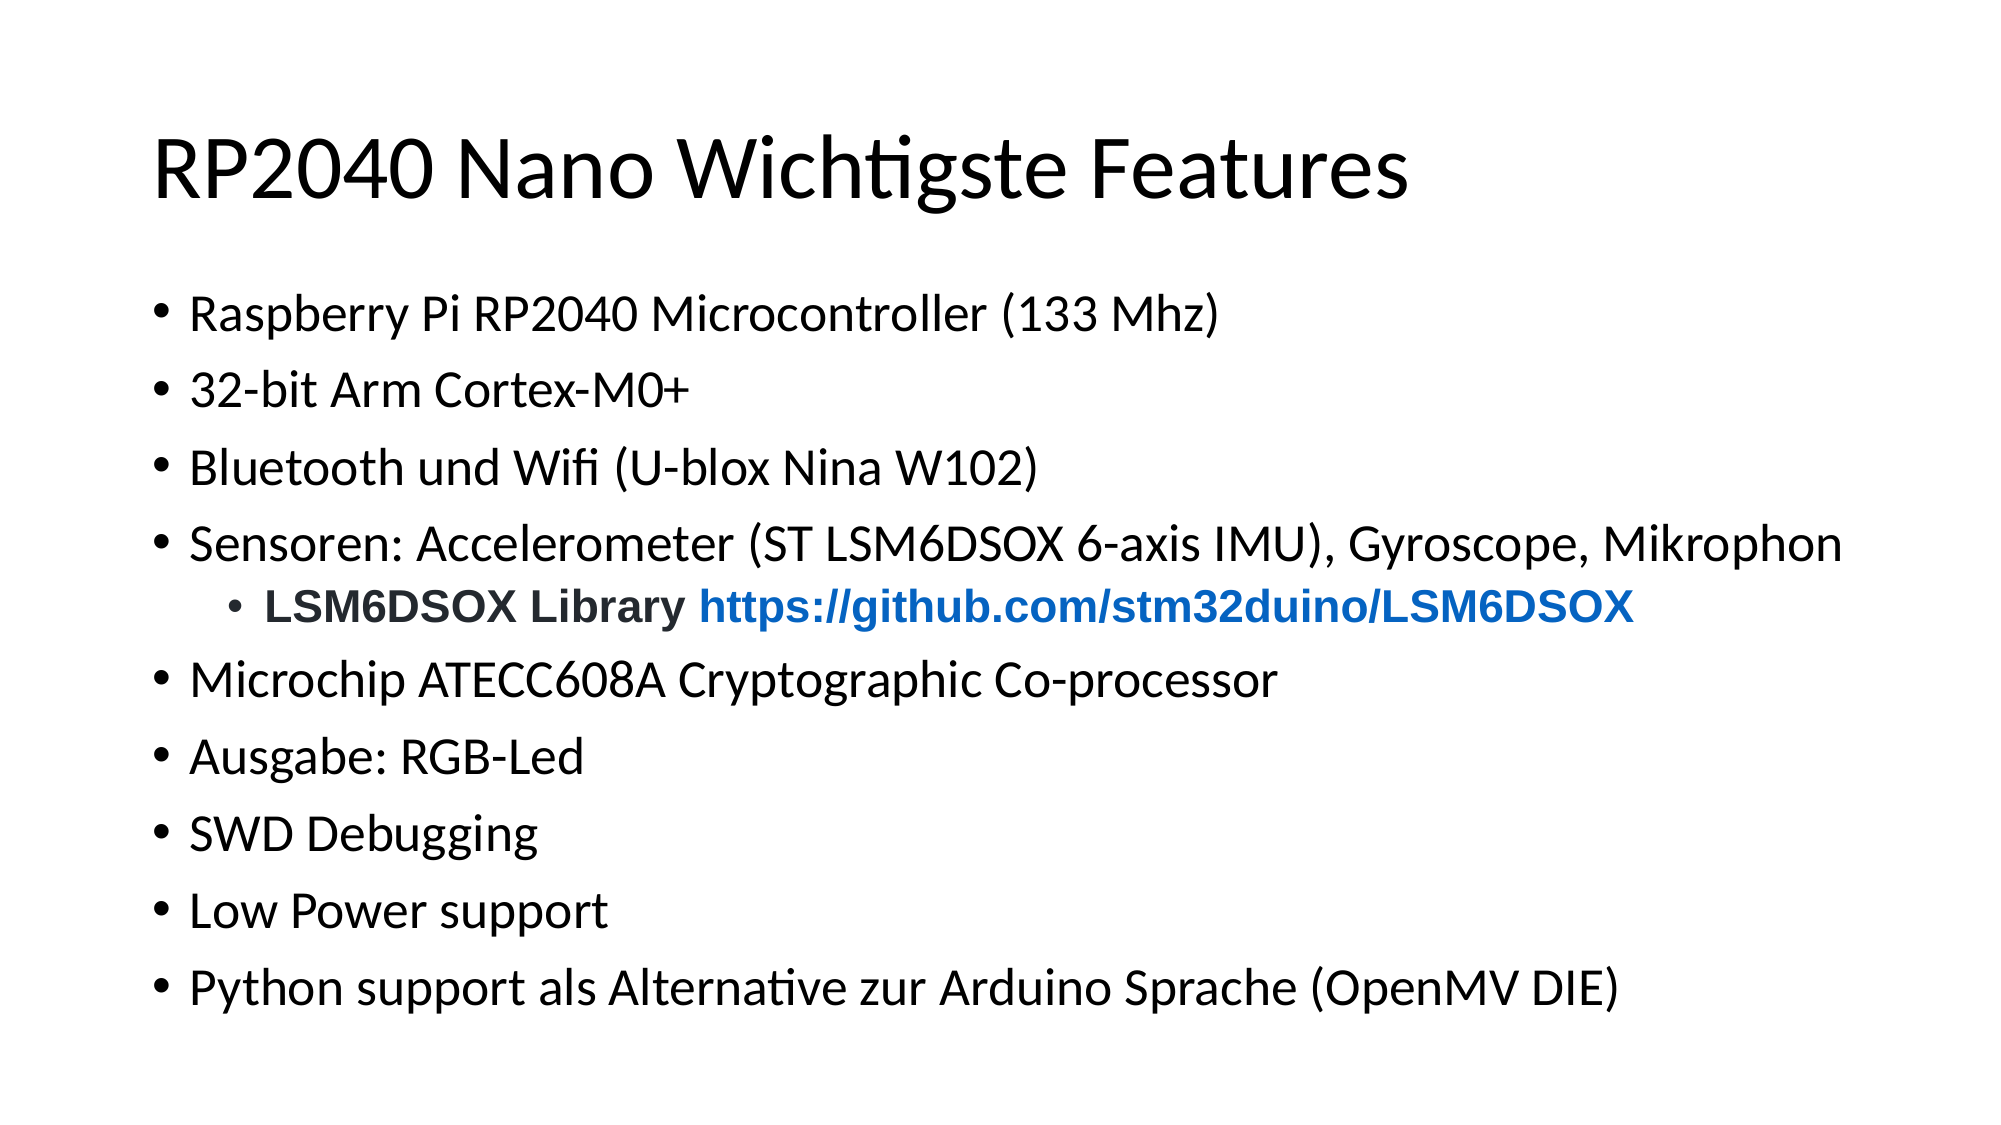

# RP2040 Nano Wichtigste Features
Raspberry Pi RP2040 Microcontroller (133 Mhz)
32-bit Arm Cortex-M0+
Bluetooth und Wifi (U-blox Nina W102)
Sensoren: Accelerometer (ST LSM6DSOX 6-axis IMU), Gyroscope, Mikrophon
LSM6DSOX Library https://github.com/stm32duino/LSM6DSOX
Microchip ATECC608A Cryptographic Co-processor
Ausgabe: RGB-Led
SWD Debugging
Low Power support
Python support als Alternative zur Arduino Sprache (OpenMV DIE)